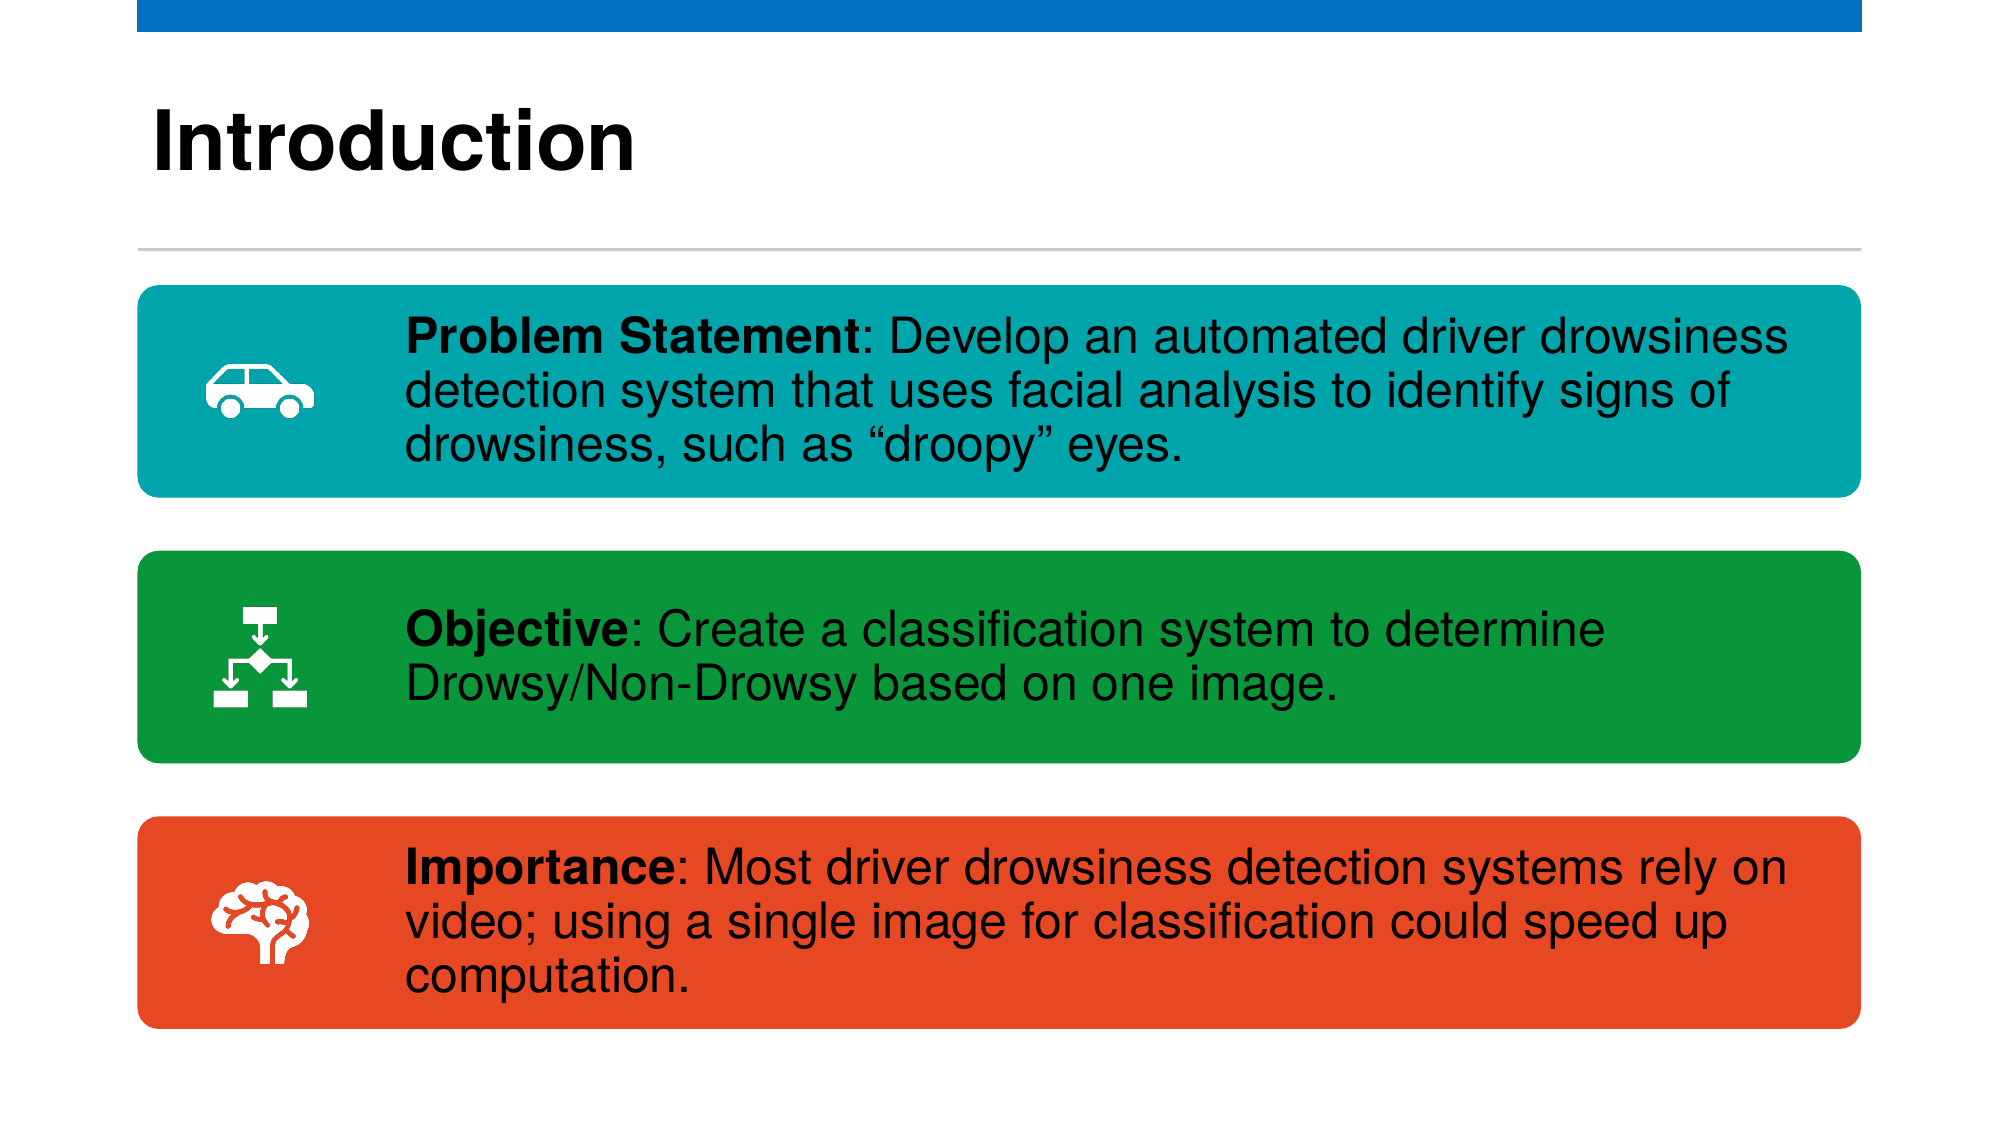

# Introduction

Problem Statement: Develop an automated driver drowsiness detection system that uses facial analysis to identify signs of drowsiness, such as “droopy” eyes.
Objective: Create a classification system to determine Drowsy/Non-Drowsy based on one image.
Importance: Most driver drowsiness detection systems rely on video; using a single image for classification could speed up computation.